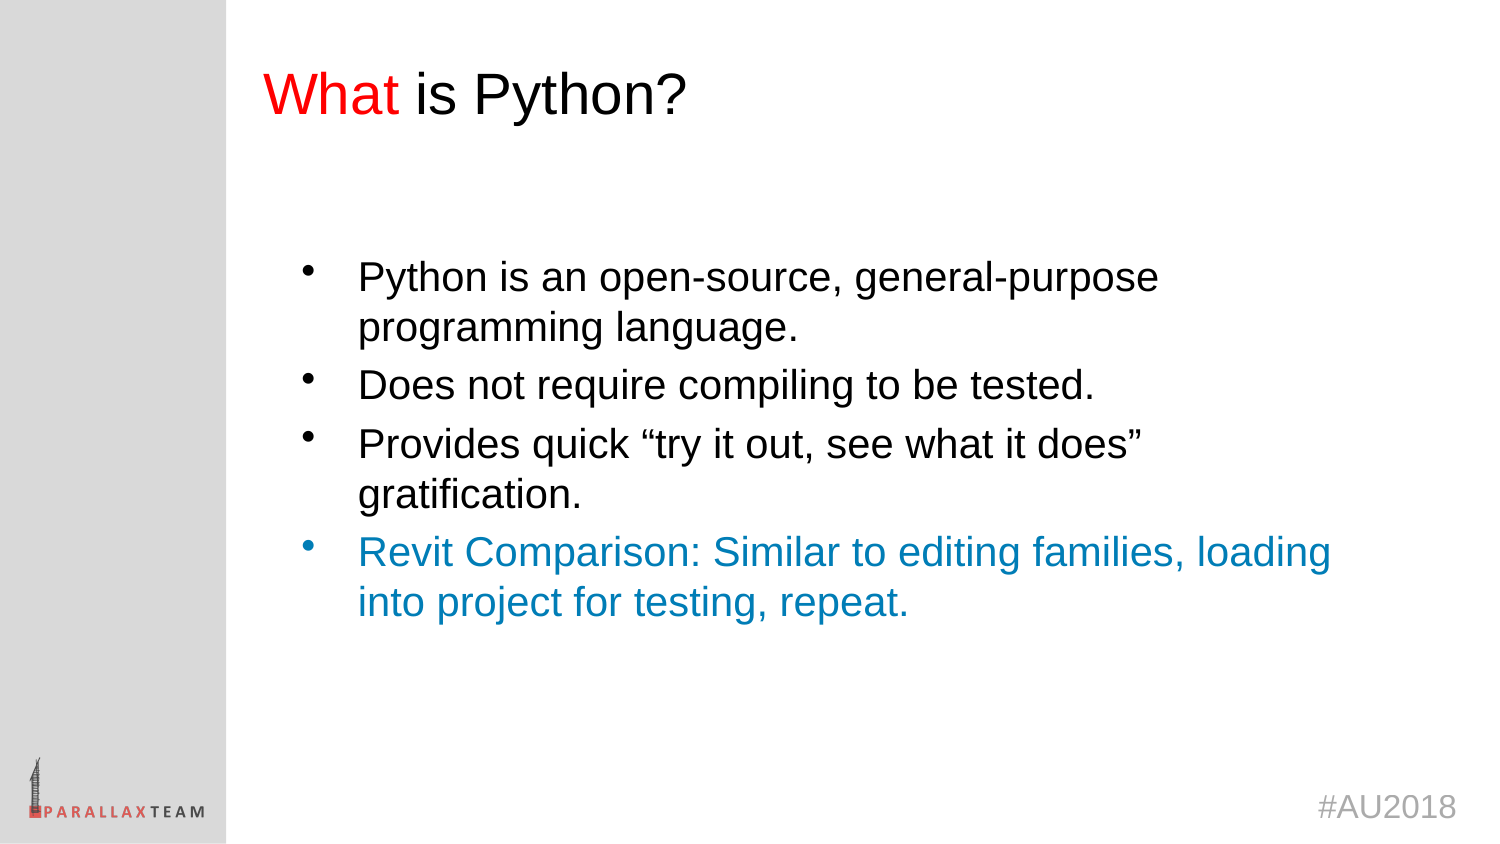

# What is Python?
Python is an open-source, general-purpose programming language.
Does not require compiling to be tested.
Provides quick “try it out, see what it does” gratification.
Revit Comparison: Similar to editing families, loading into project for testing, repeat.